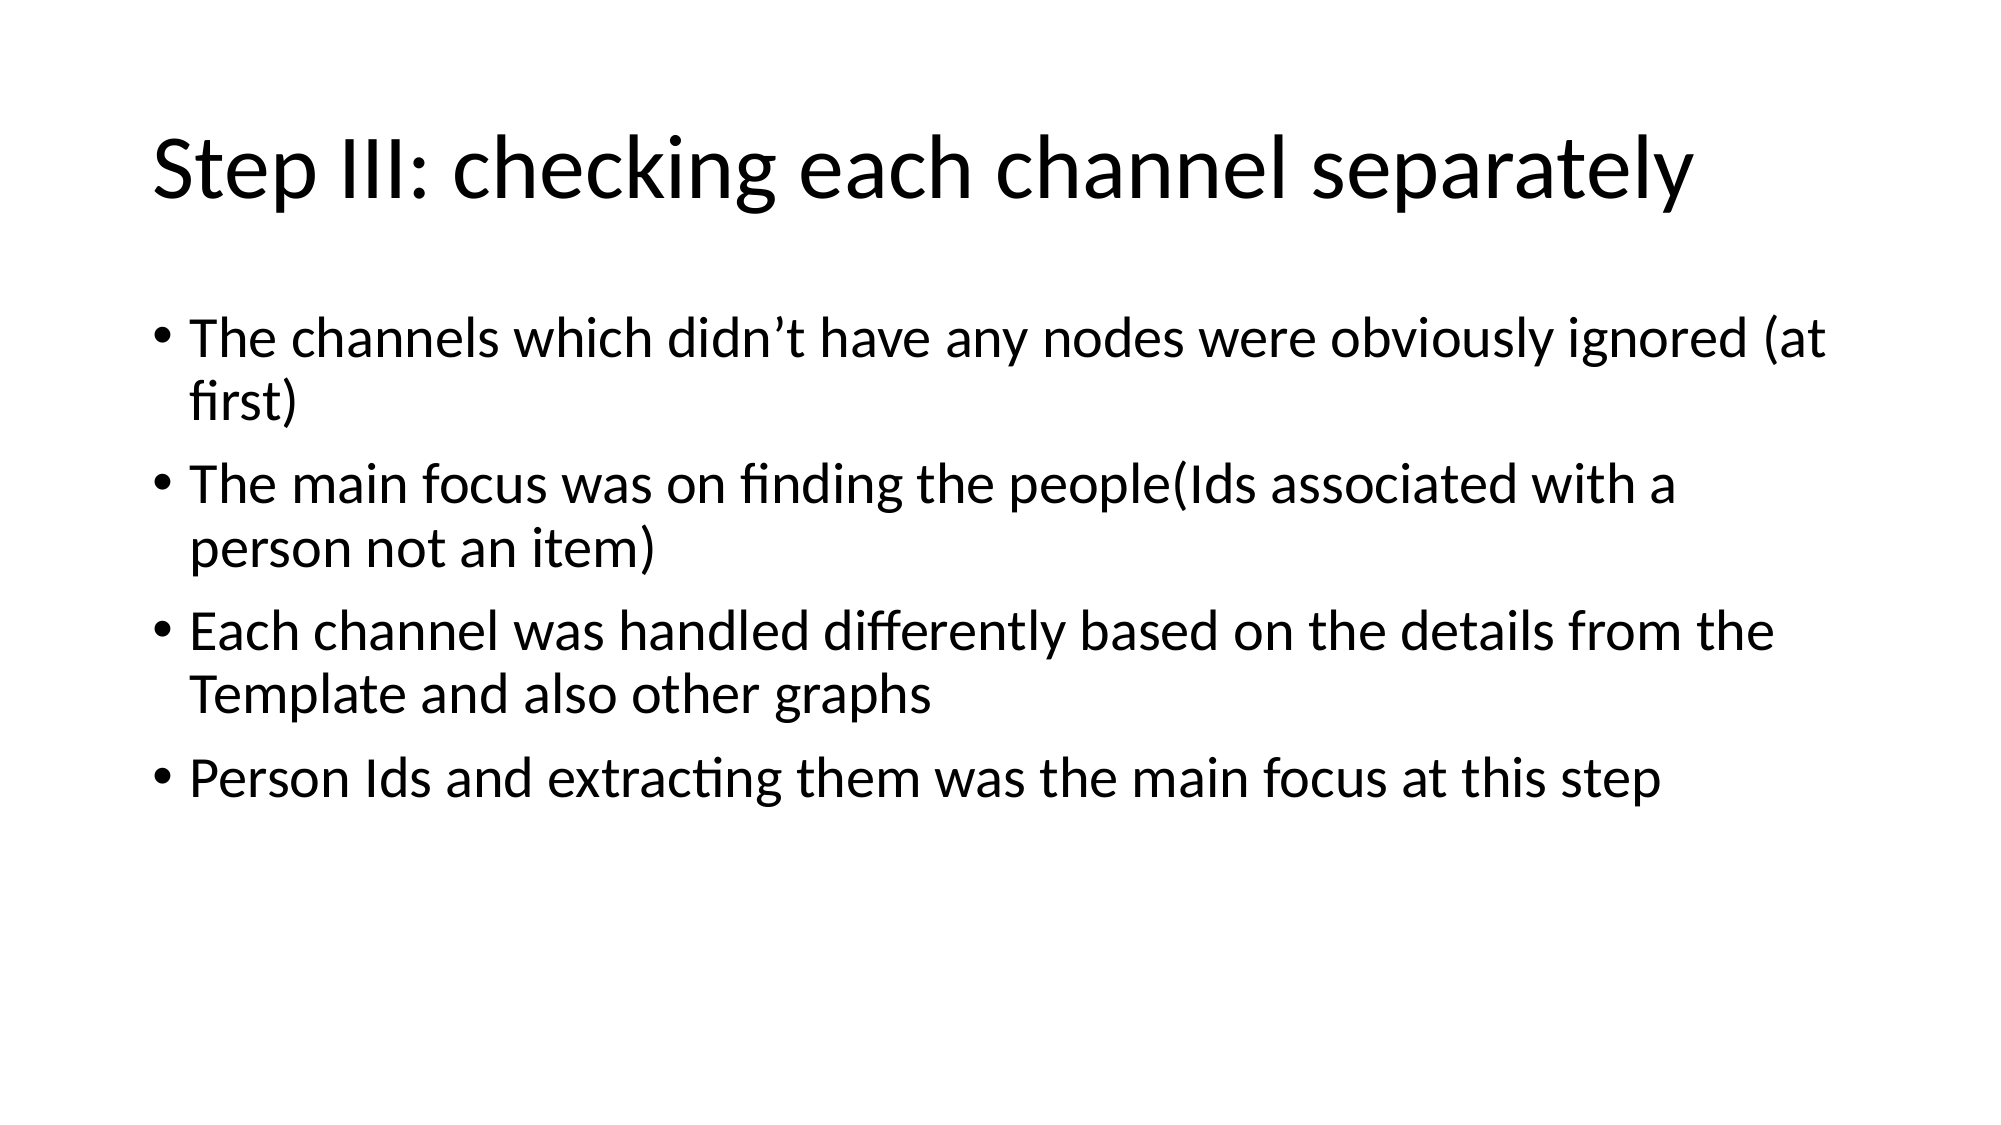

# Step III: checking each channel separately
The channels which didn’t have any nodes were obviously ignored (at first)
The main focus was on finding the people(Ids associated with a person not an item)
Each channel was handled differently based on the details from the Template and also other graphs
Person Ids and extracting them was the main focus at this step